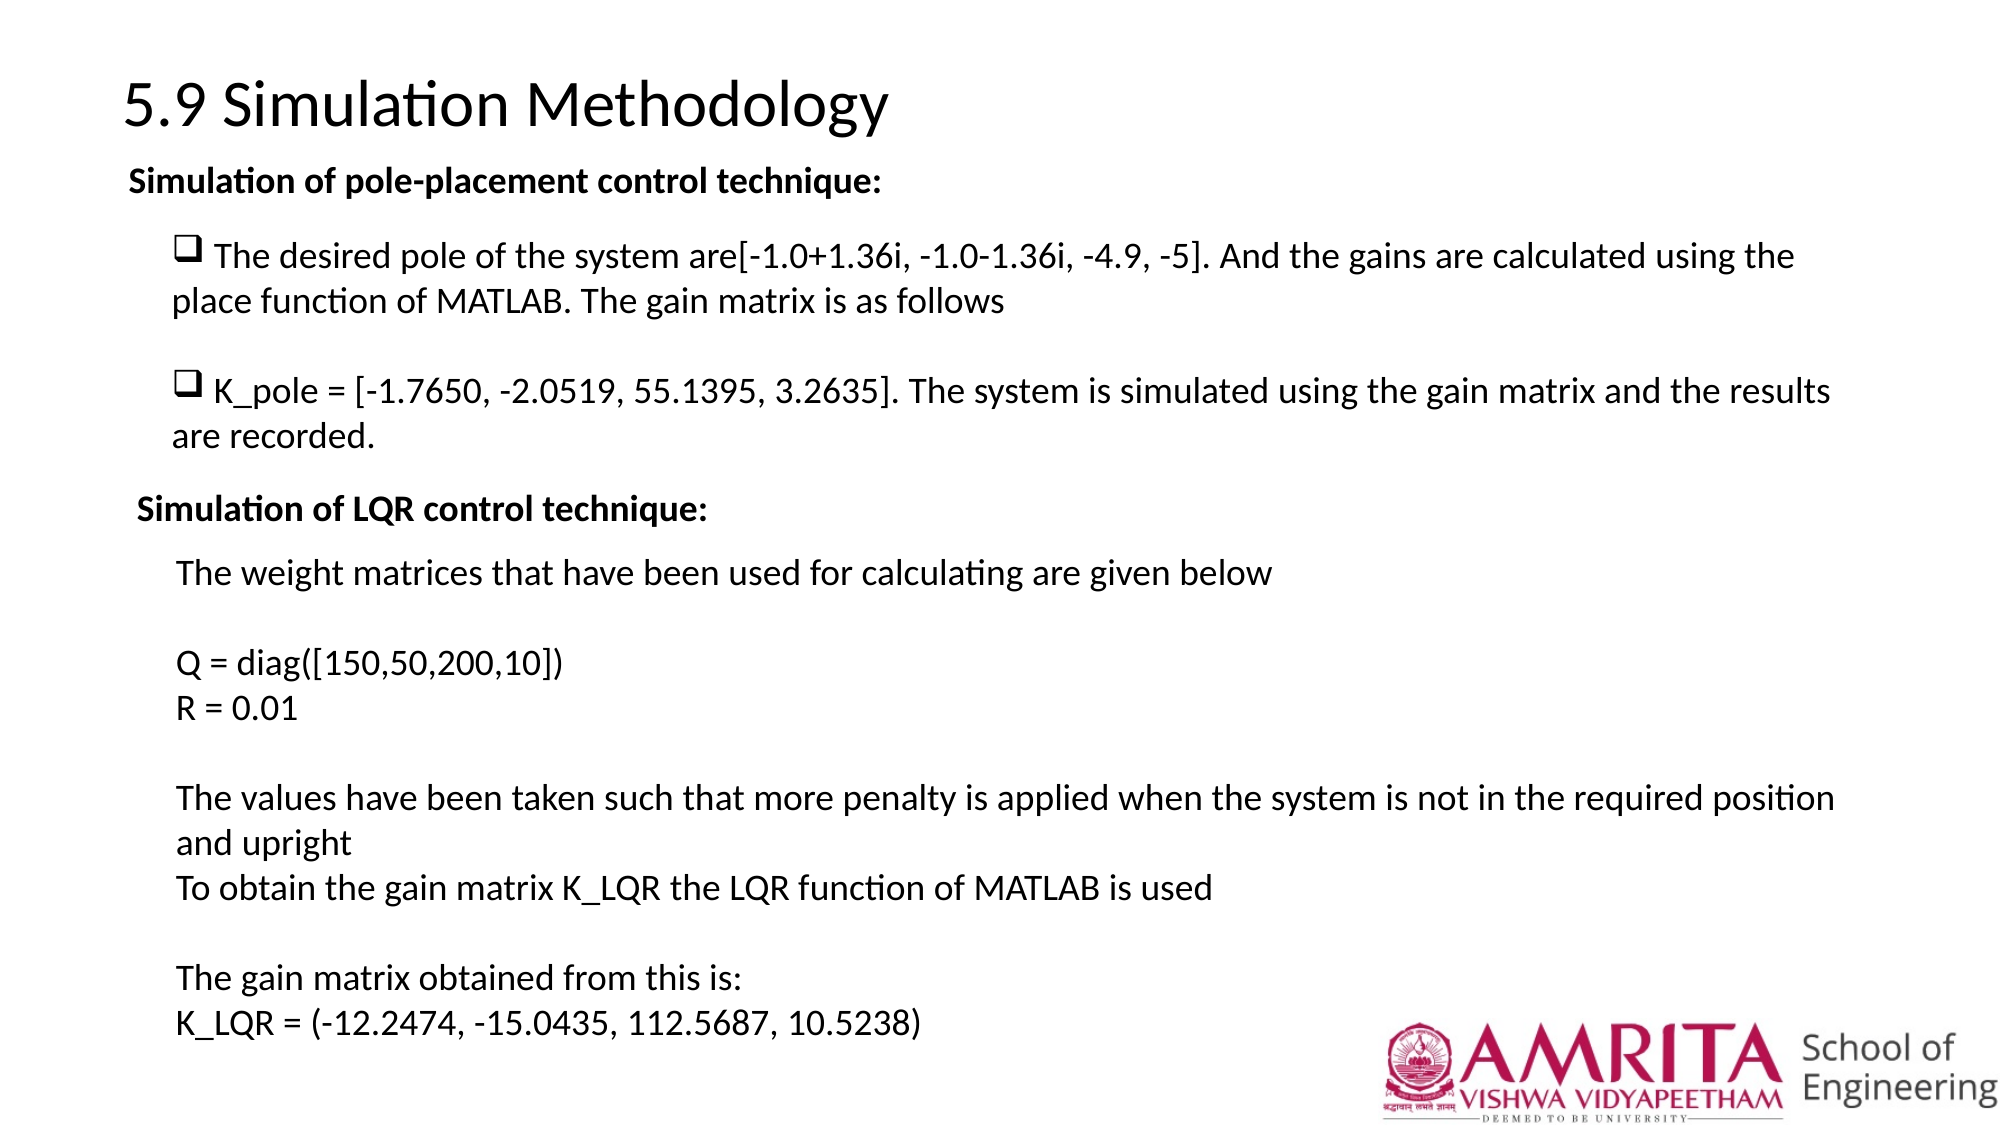

5.9 Simulation Methodology
Simulation of pole-placement control technique:
 The desired pole of the system are[-1.0+1.36i, -1.0-1.36i, -4.9, -5]. And the gains are calculated using the place function of MATLAB. The gain matrix is as follows

 K_pole = [-1.7650, -2.0519, 55.1395, 3.2635]. The system is simulated using the gain matrix and the results are recorded.

Simulation of LQR control technique:
The weight matrices that have been used for calculating are given below

Q = diag([150,50,200,10])
R = 0.01

The values have been taken such that more penalty is applied when the system is not in the required position and upright
To obtain the gain matrix K_LQR the LQR function of MATLAB is used

The gain matrix obtained from this is:
K_LQR = (-12.2474, -15.0435, 112.5687, 10.5238)